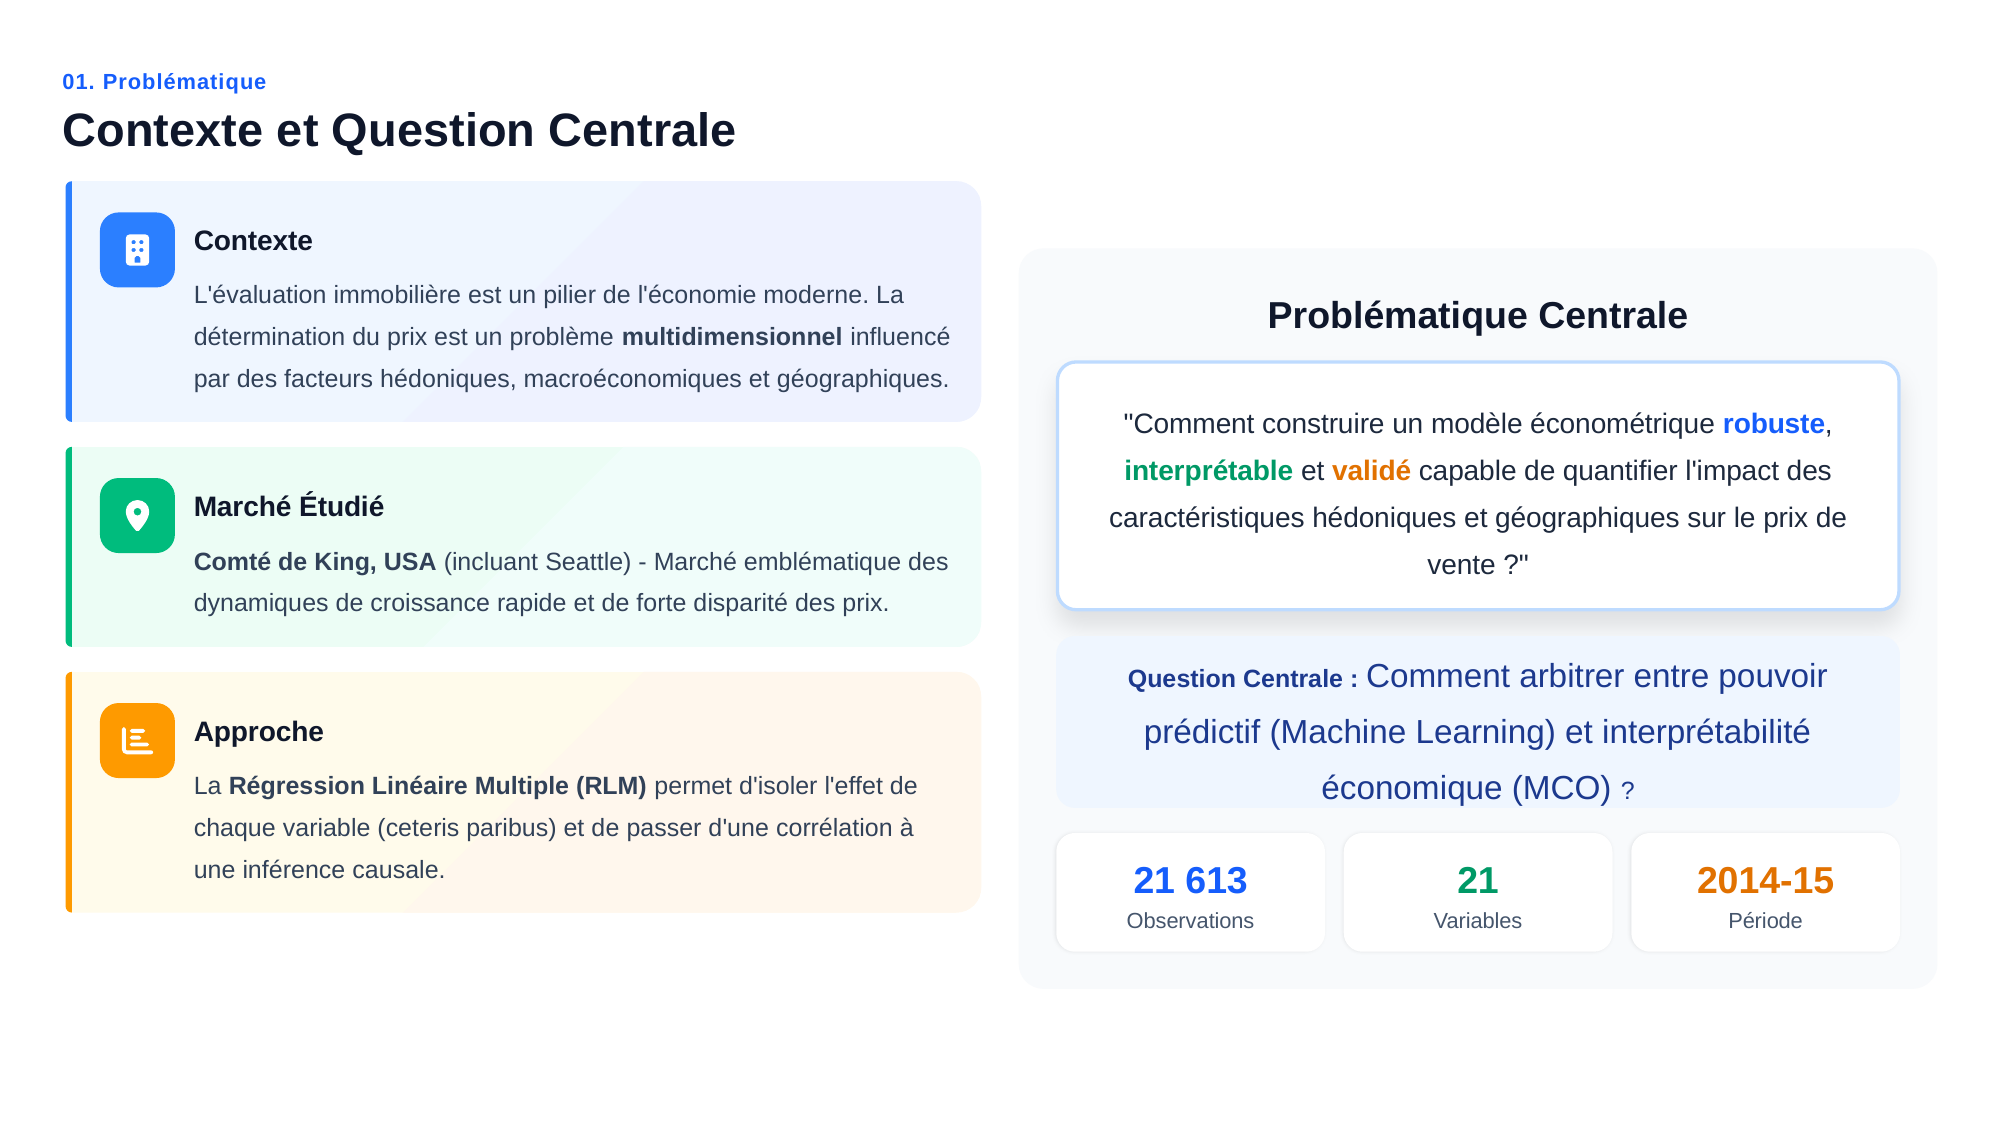

01. Problématique
Contexte et Question Centrale

Contexte

L'évaluation immobilière est un pilier de l'économie moderne. La détermination du prix est un problème multidimensionnel influencé par des facteurs hédoniques, macroéconomiques et géographiques.
Problématique Centrale

"Comment construire un modèle économétrique robuste, interprétable et validé capable de quantifier l'impact des caractéristiques hédoniques et géographiques sur le prix de vente ?"

Marché Étudié

Comté de King, USA (incluant Seattle) - Marché emblématique des dynamiques de croissance rapide et de forte disparité des prix.

Question Centrale : Comment arbitrer entre pouvoir prédictif (Machine Learning) et interprétabilité économique (MCO) ?

Approche

La Régression Linéaire Multiple (RLM) permet d'isoler l'effet de chaque variable (ceteris paribus) et de passer d'une corrélation à une inférence causale.

21 613
21
2014-15
Observations
Variables
Période